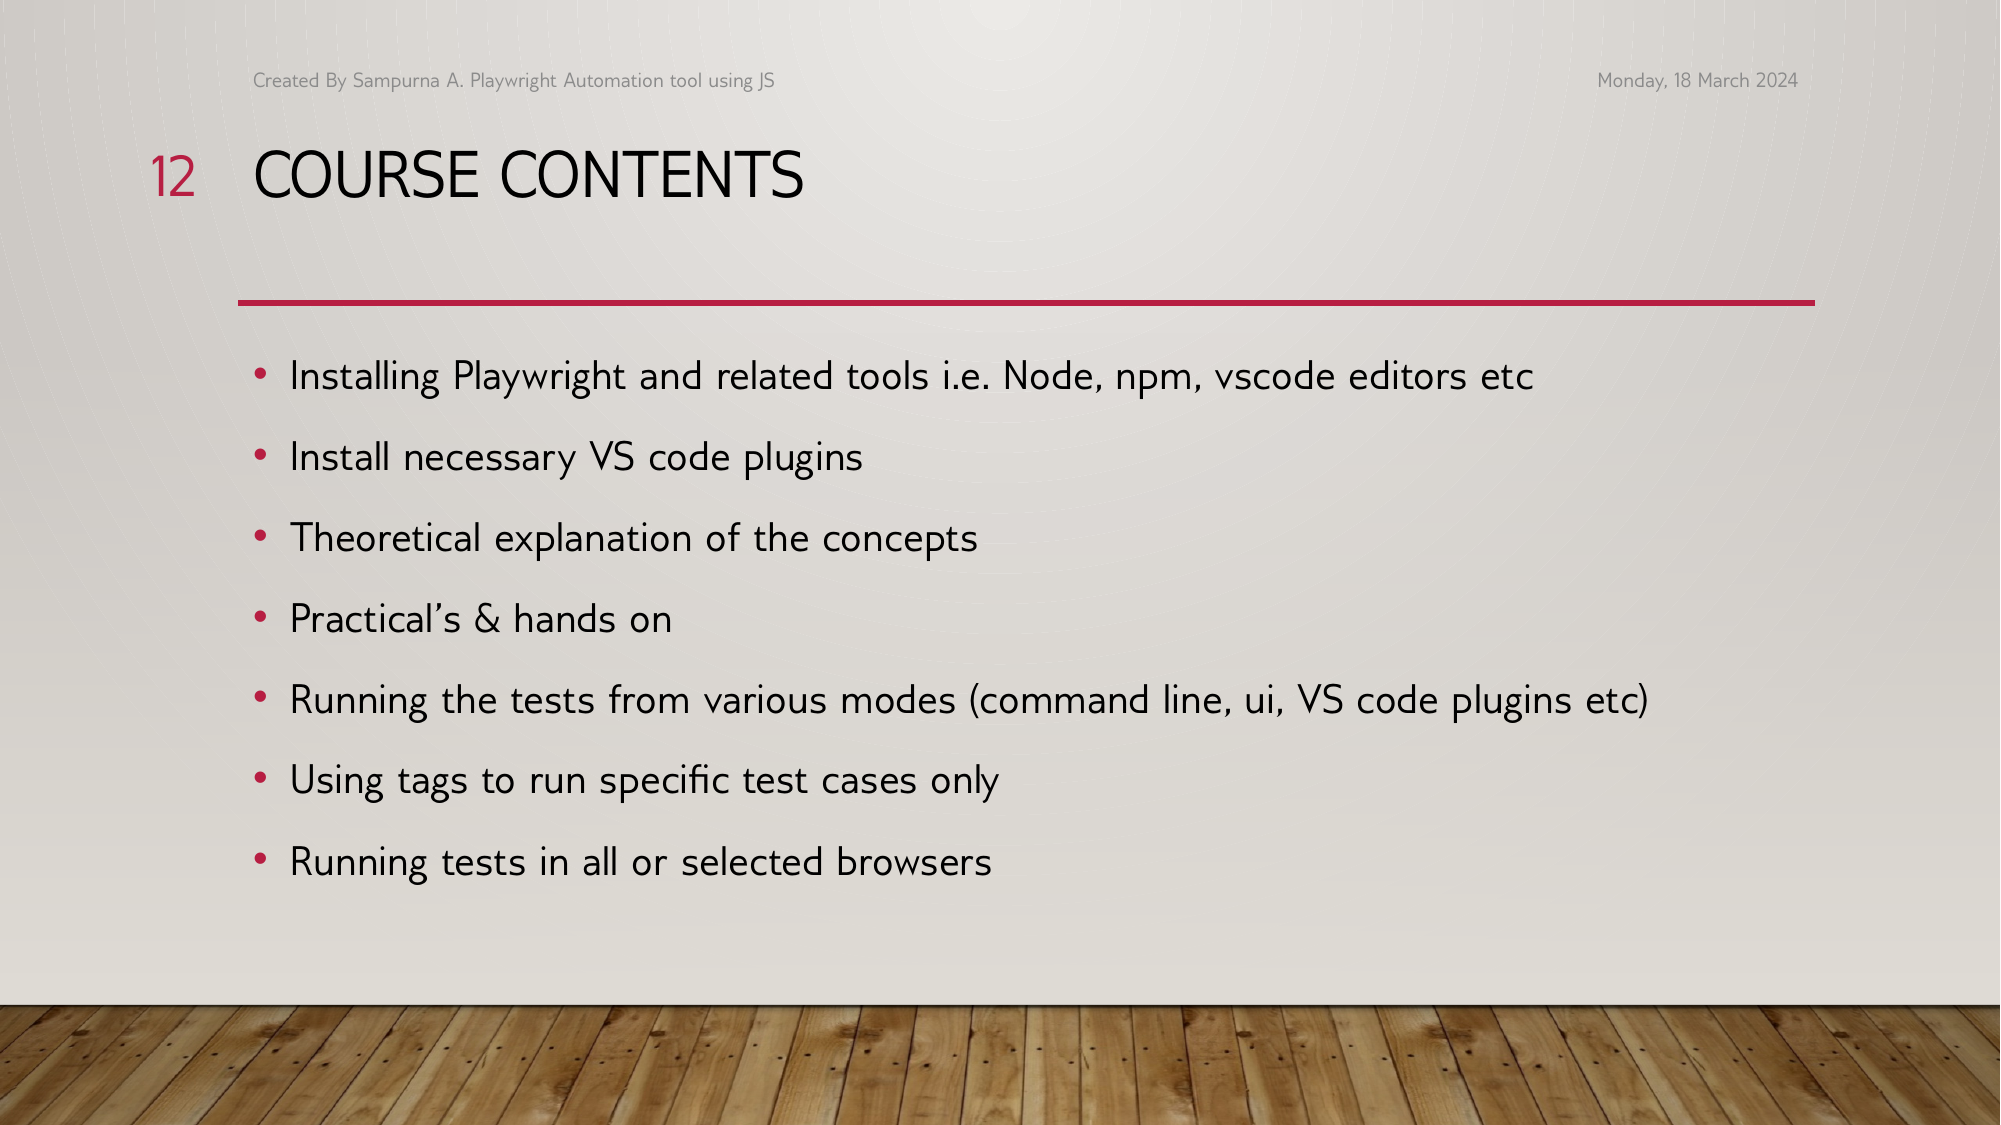

Created By Sampurna A. Playwright Automation tool using JS
Monday, 18 March 2024
12
# Course Contents
Installing Playwright and related tools i.e. Node, npm, vscode editors etc
Install necessary VS code plugins
Theoretical explanation of the concepts
Practical’s & hands on
Running the tests from various modes (command line, ui, VS code plugins etc)
Using tags to run specific test cases only
Running tests in all or selected browsers